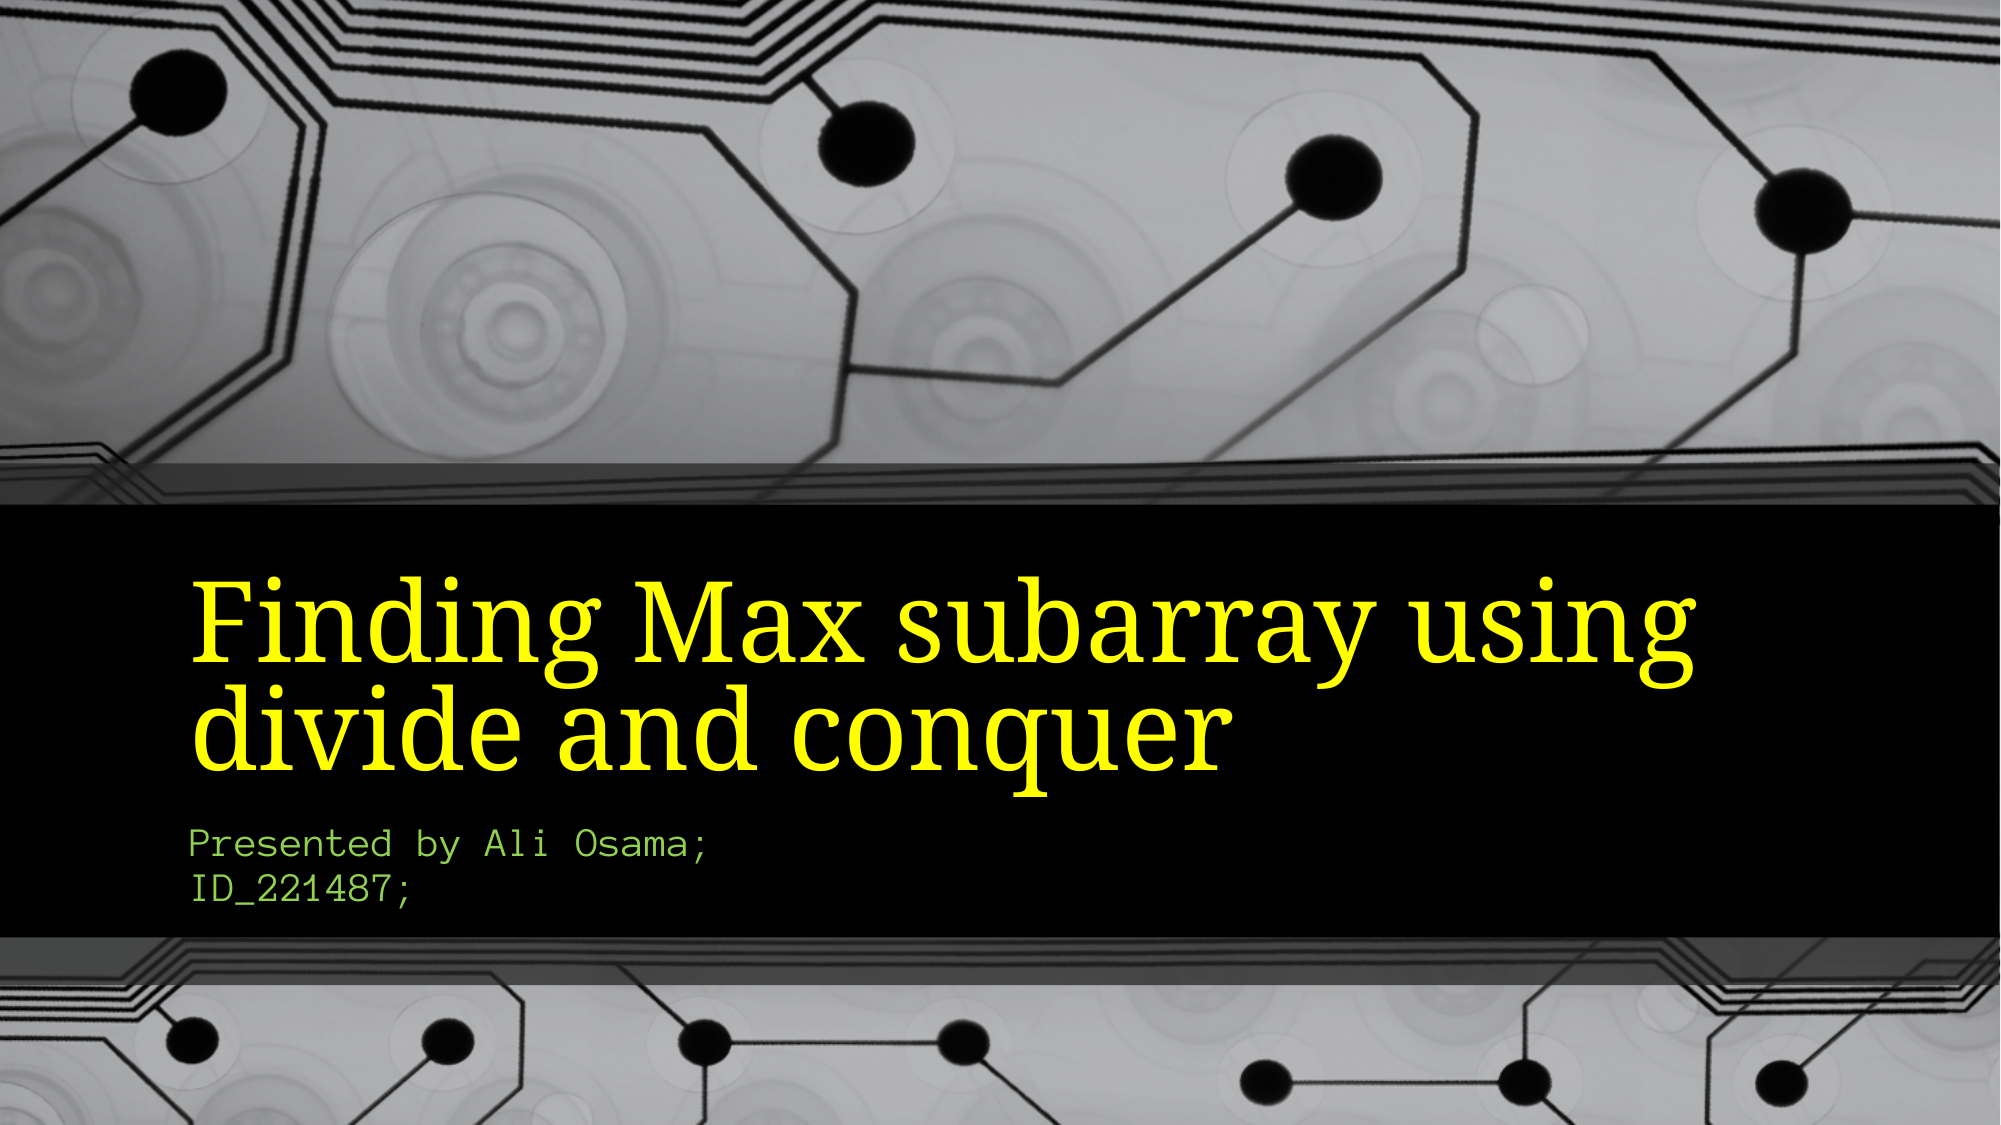

# Finding Max subarray using divide and conquer
Presented by Ali Osama;
ID_221487;